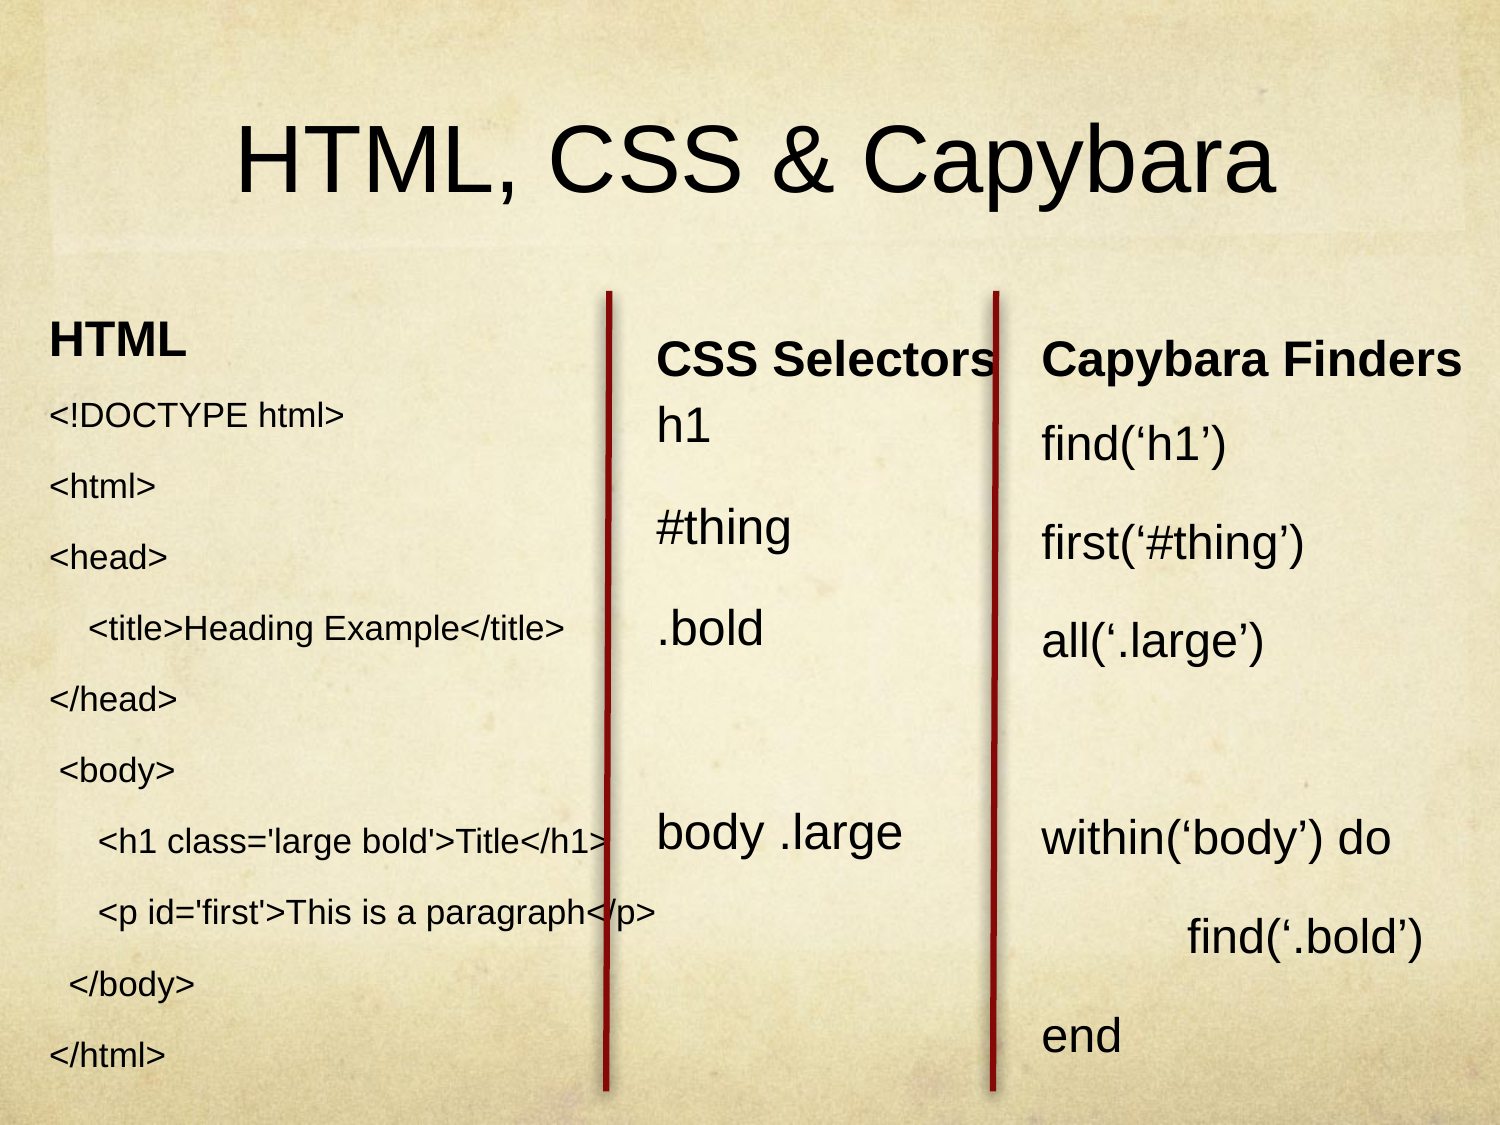

# HTML, CSS & Capybara
HTML
Capybara Finders
CSS Selectors
<!DOCTYPE html>
<html>
<head>
    <title>Heading Example</title>
</head>
 <body>
     <h1 class='large bold'>Title</h1>
     <p id='first'>This is a paragraph</p>
  </body>
</html>
h1
#thing
.bold

body .large
find(‘h1’)
first(‘#thing’)
all(‘.large’)

within(‘body’) do
	find(‘.bold’)
end